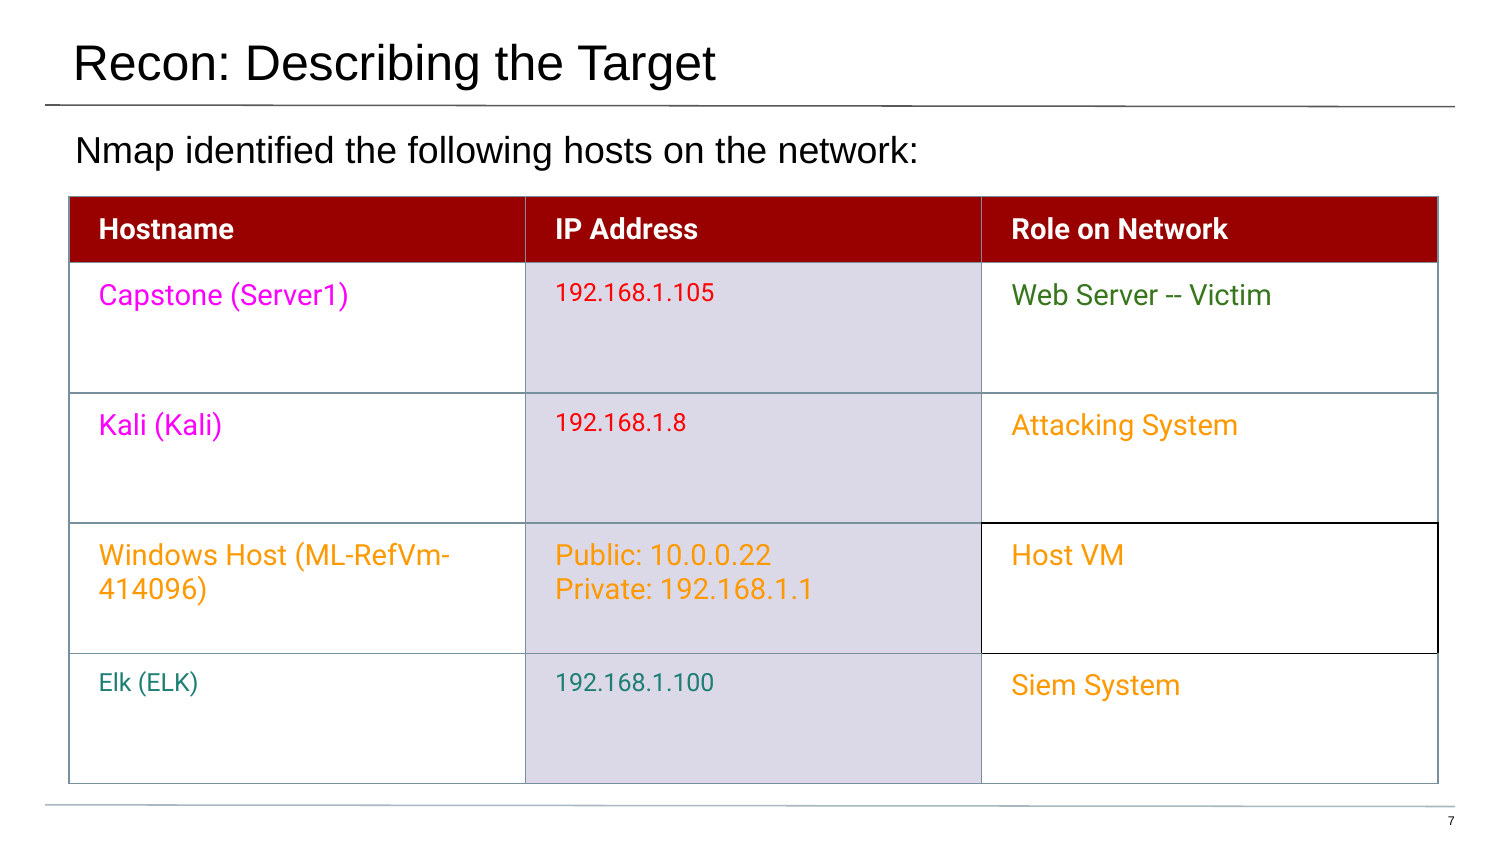

# Recon: Describing the Target
Nmap identified the following hosts on the network:
| Hostname | IP Address | Role on Network |
| --- | --- | --- |
| Capstone (Server1) | 192.168.1.105 | Web Server -- Victim |
| Kali (Kali) | 192.168.1.8 | Attacking System |
| Windows Host (ML-RefVm-414096) | Public: 10.0.0.22 Private: 192.168.1.1 | Host VM |
| Elk (ELK) | 192.168.1.100 | Siem System |

7